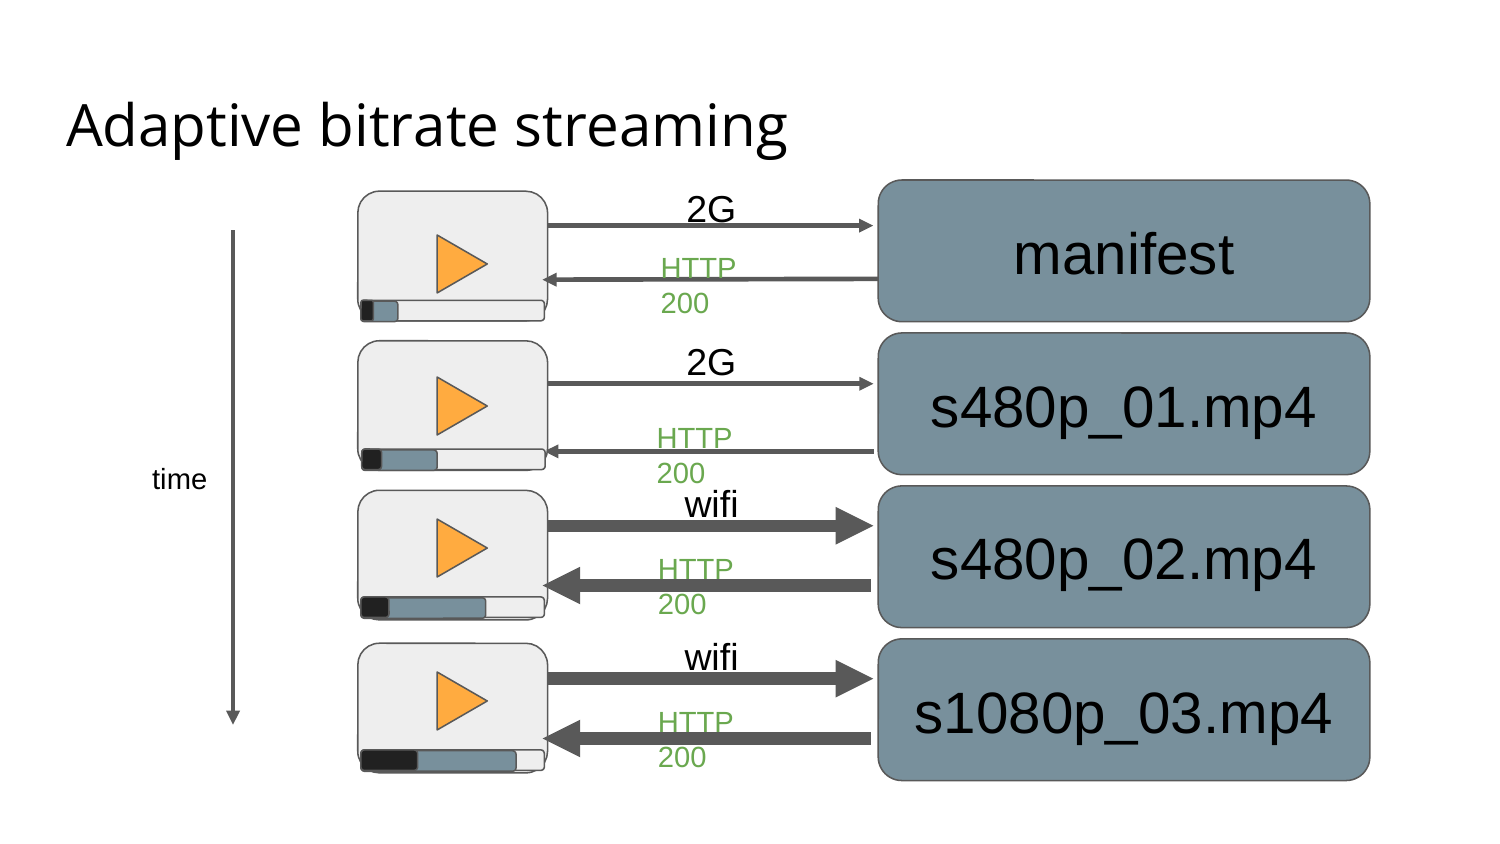

# Adaptive bitrate streaming
manifest
2G

HTTP 200

s480p_01.mp4
2G

HTTP 200
time

wifi
s480p_02.mp4

HTTP 200

wifi
s1080p_03.mp4

HTTP 200